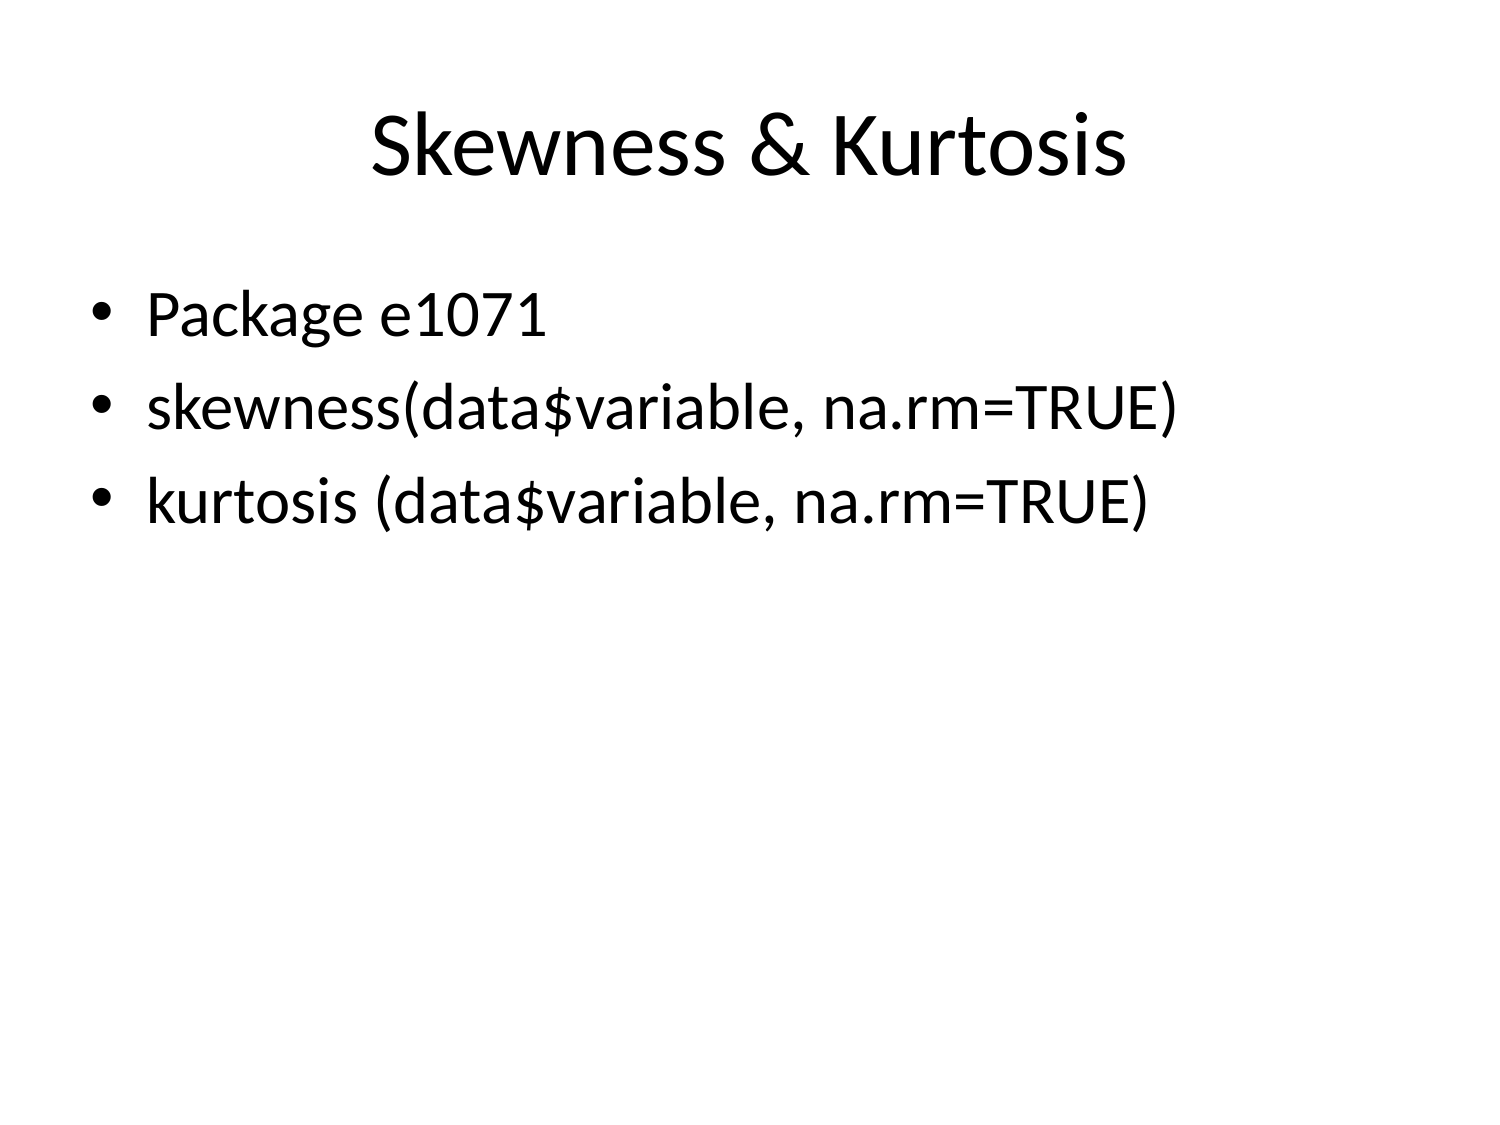

# Skewness & Kurtosis
Package e1071
skewness(data$variable, na.rm=TRUE)
kurtosis (data$variable, na.rm=TRUE)